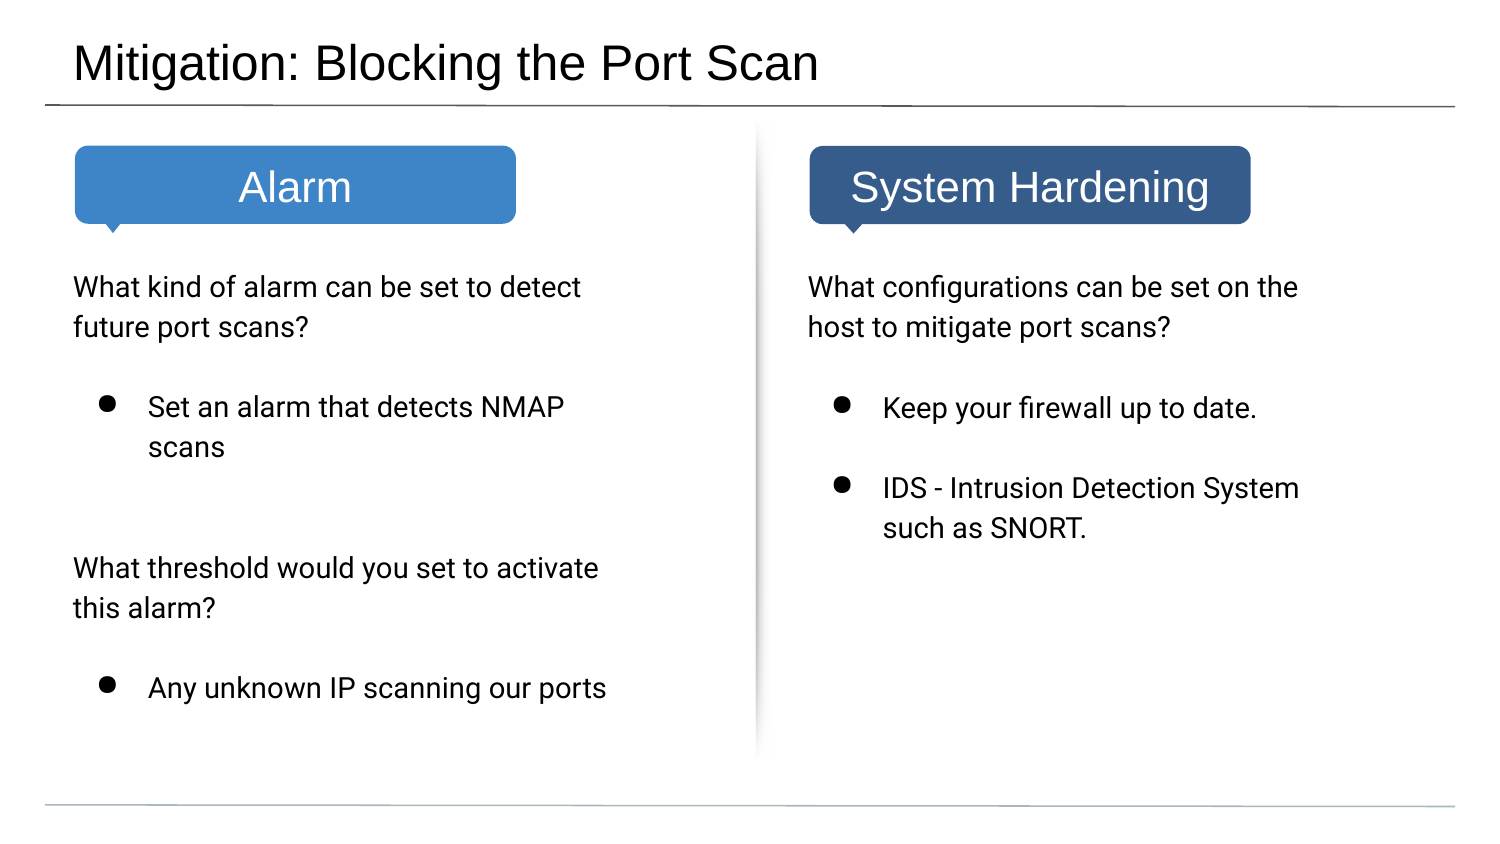

# Mitigation: Blocking the Port Scan
What kind of alarm can be set to detect future port scans?

Set an alarm that detects NMAP scans

What threshold would you set to activate this alarm?

Any unknown IP scanning our ports
What configurations can be set on the host to mitigate port scans?

Keep your firewall up to date.

IDS - Intrusion Detection System such as SNORT.